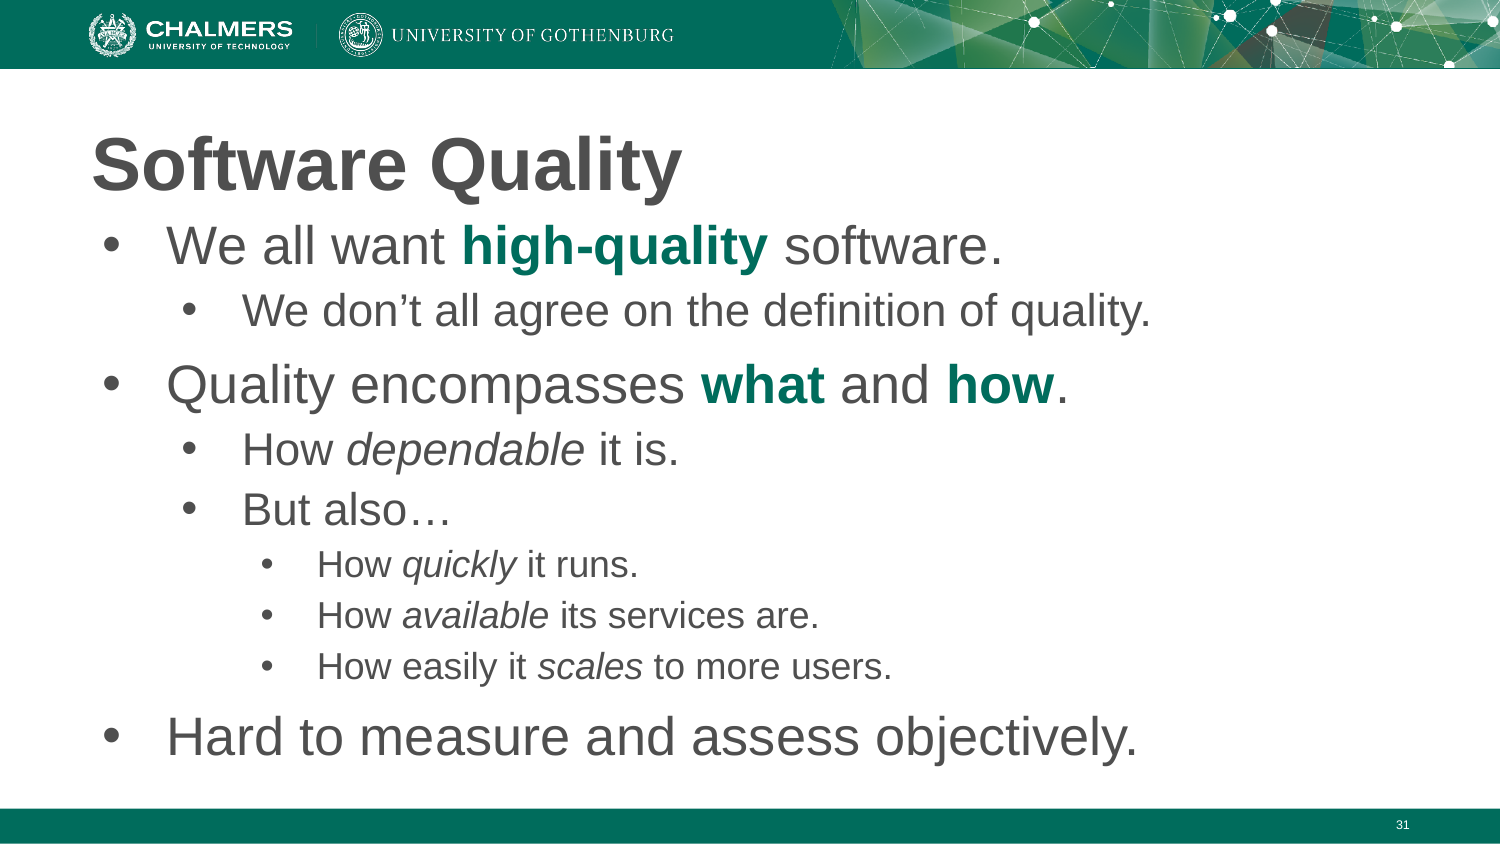

# Software Quality
We all want high-quality software.
We don’t all agree on the definition of quality.
Quality encompasses what and how.
How dependable it is.
But also…
How quickly it runs.
How available its services are.
How easily it scales to more users.
Hard to measure and assess objectively.
31